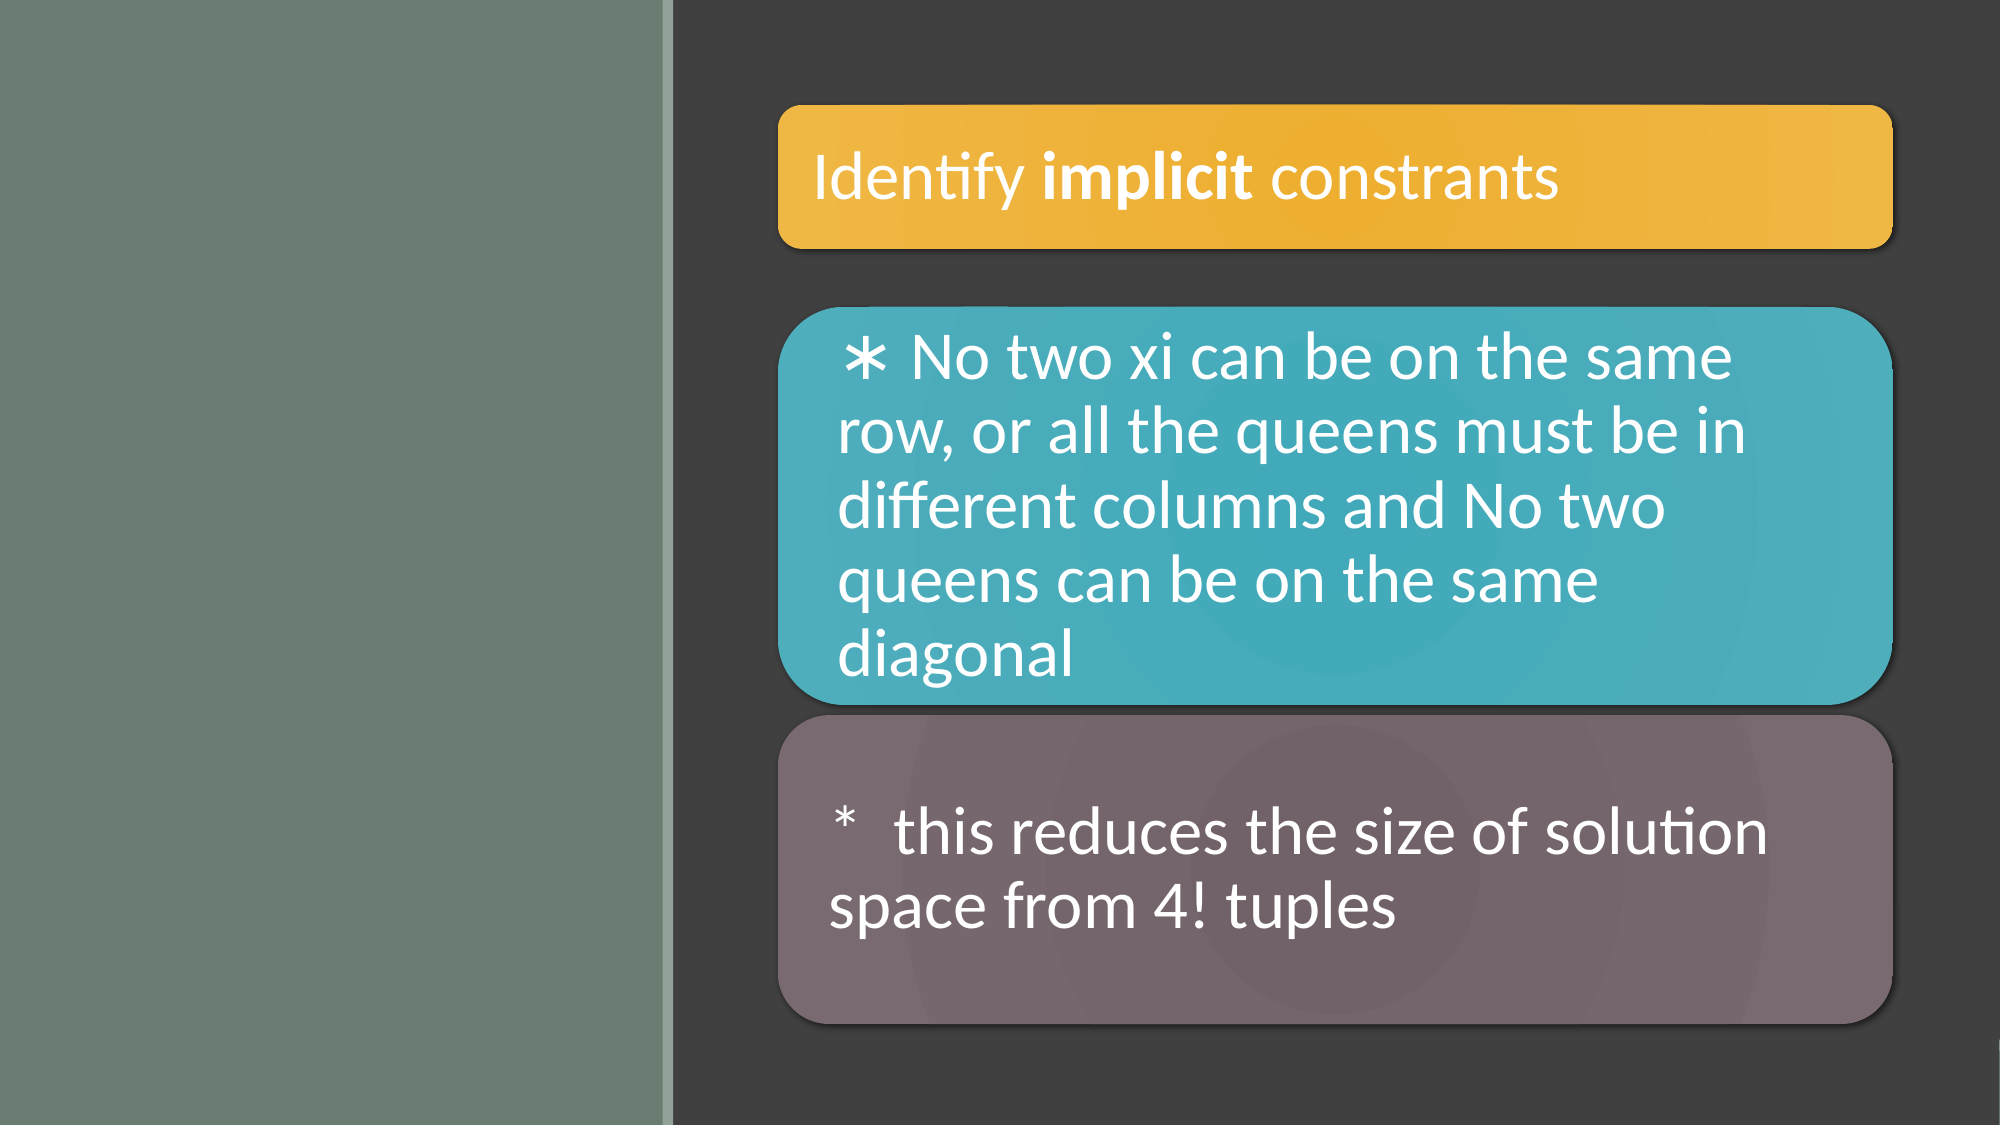

Identify implicit constrants
∗ No two xi can be on the same  row, or all the queens must be in different columns and No two queens can be on the same diagonal
*  this reduces the size of solution space from 4! tuples